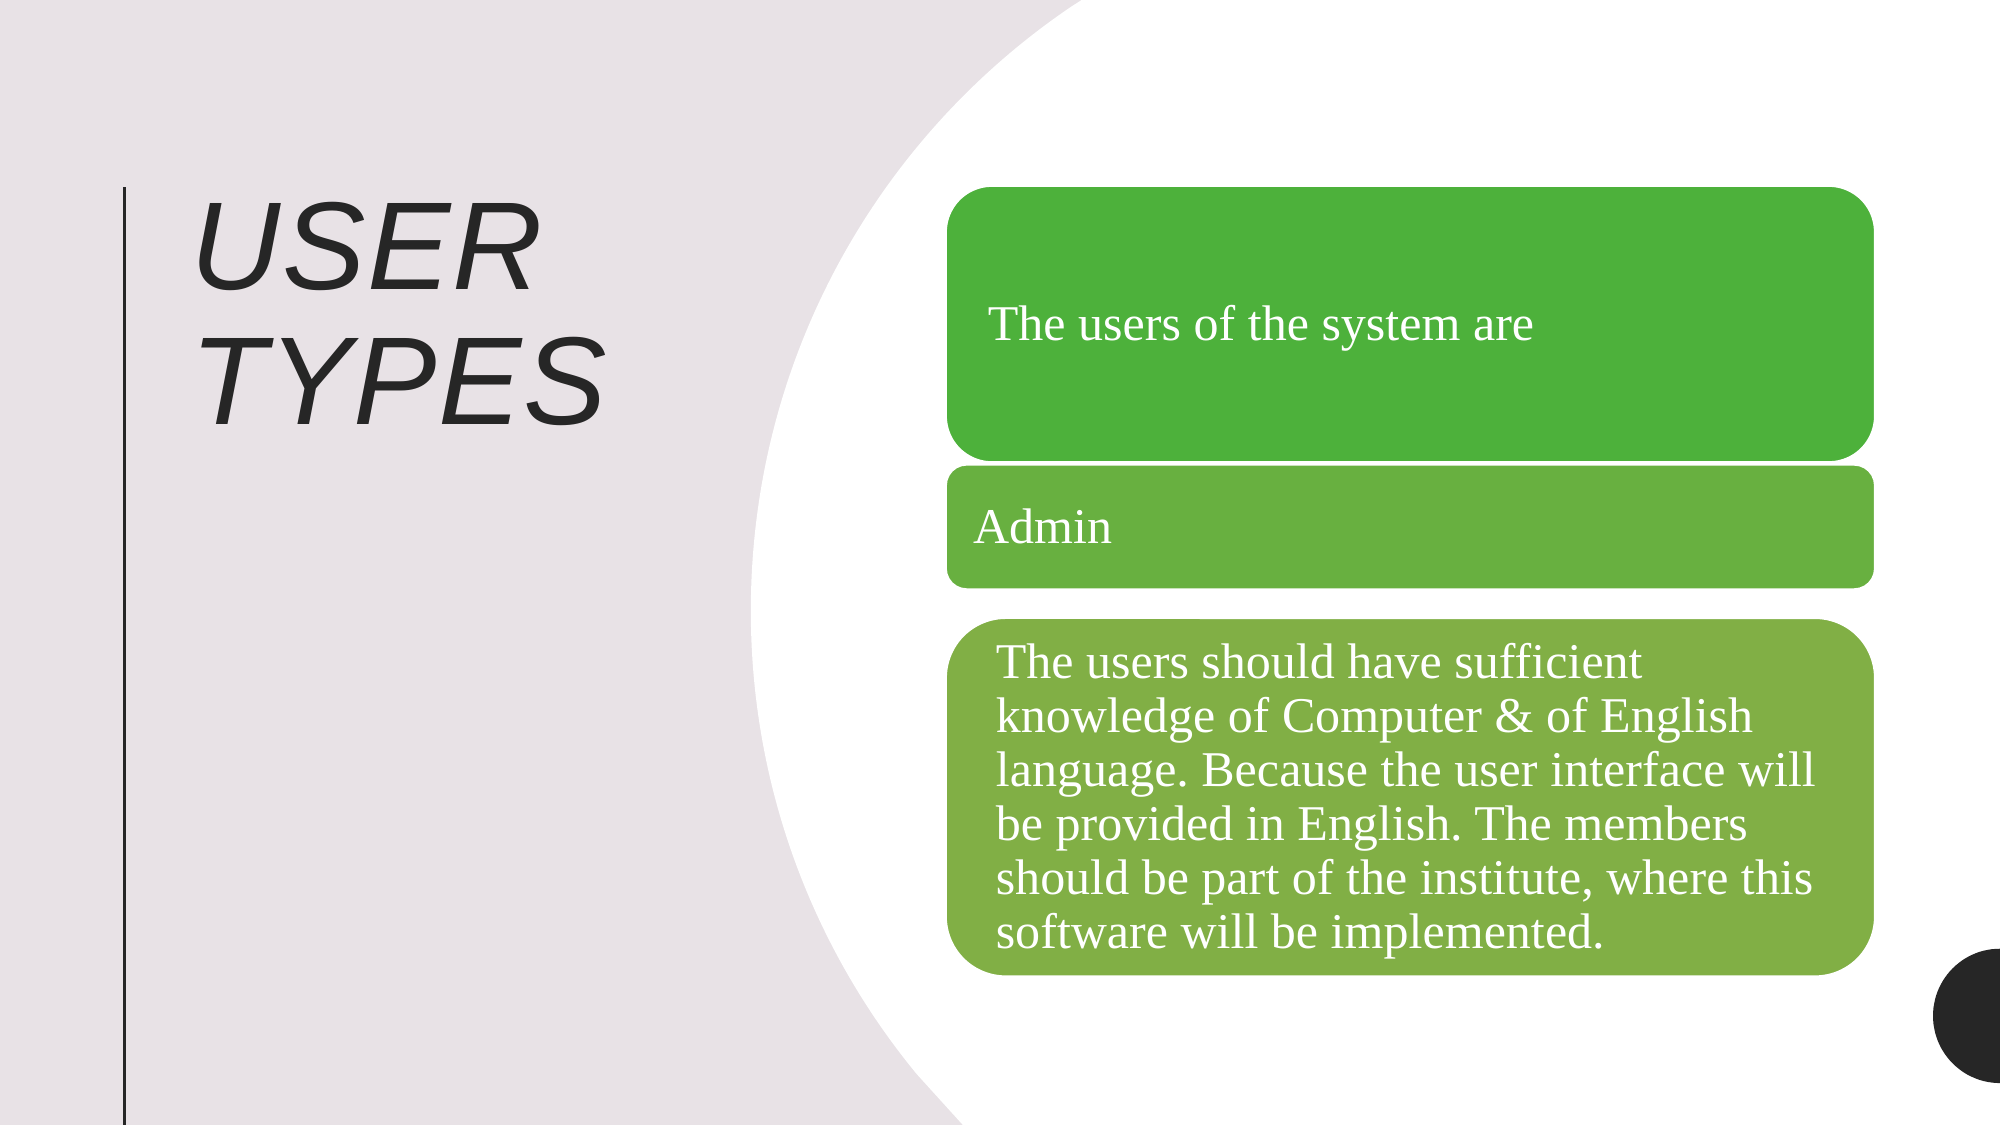

The users of the system are
Admin
The users should have sufficient knowledge of Computer & of English language. Because the user interface will be provided in English. The members should be part of the institute, where this software will be implemented.
# USER TYPES